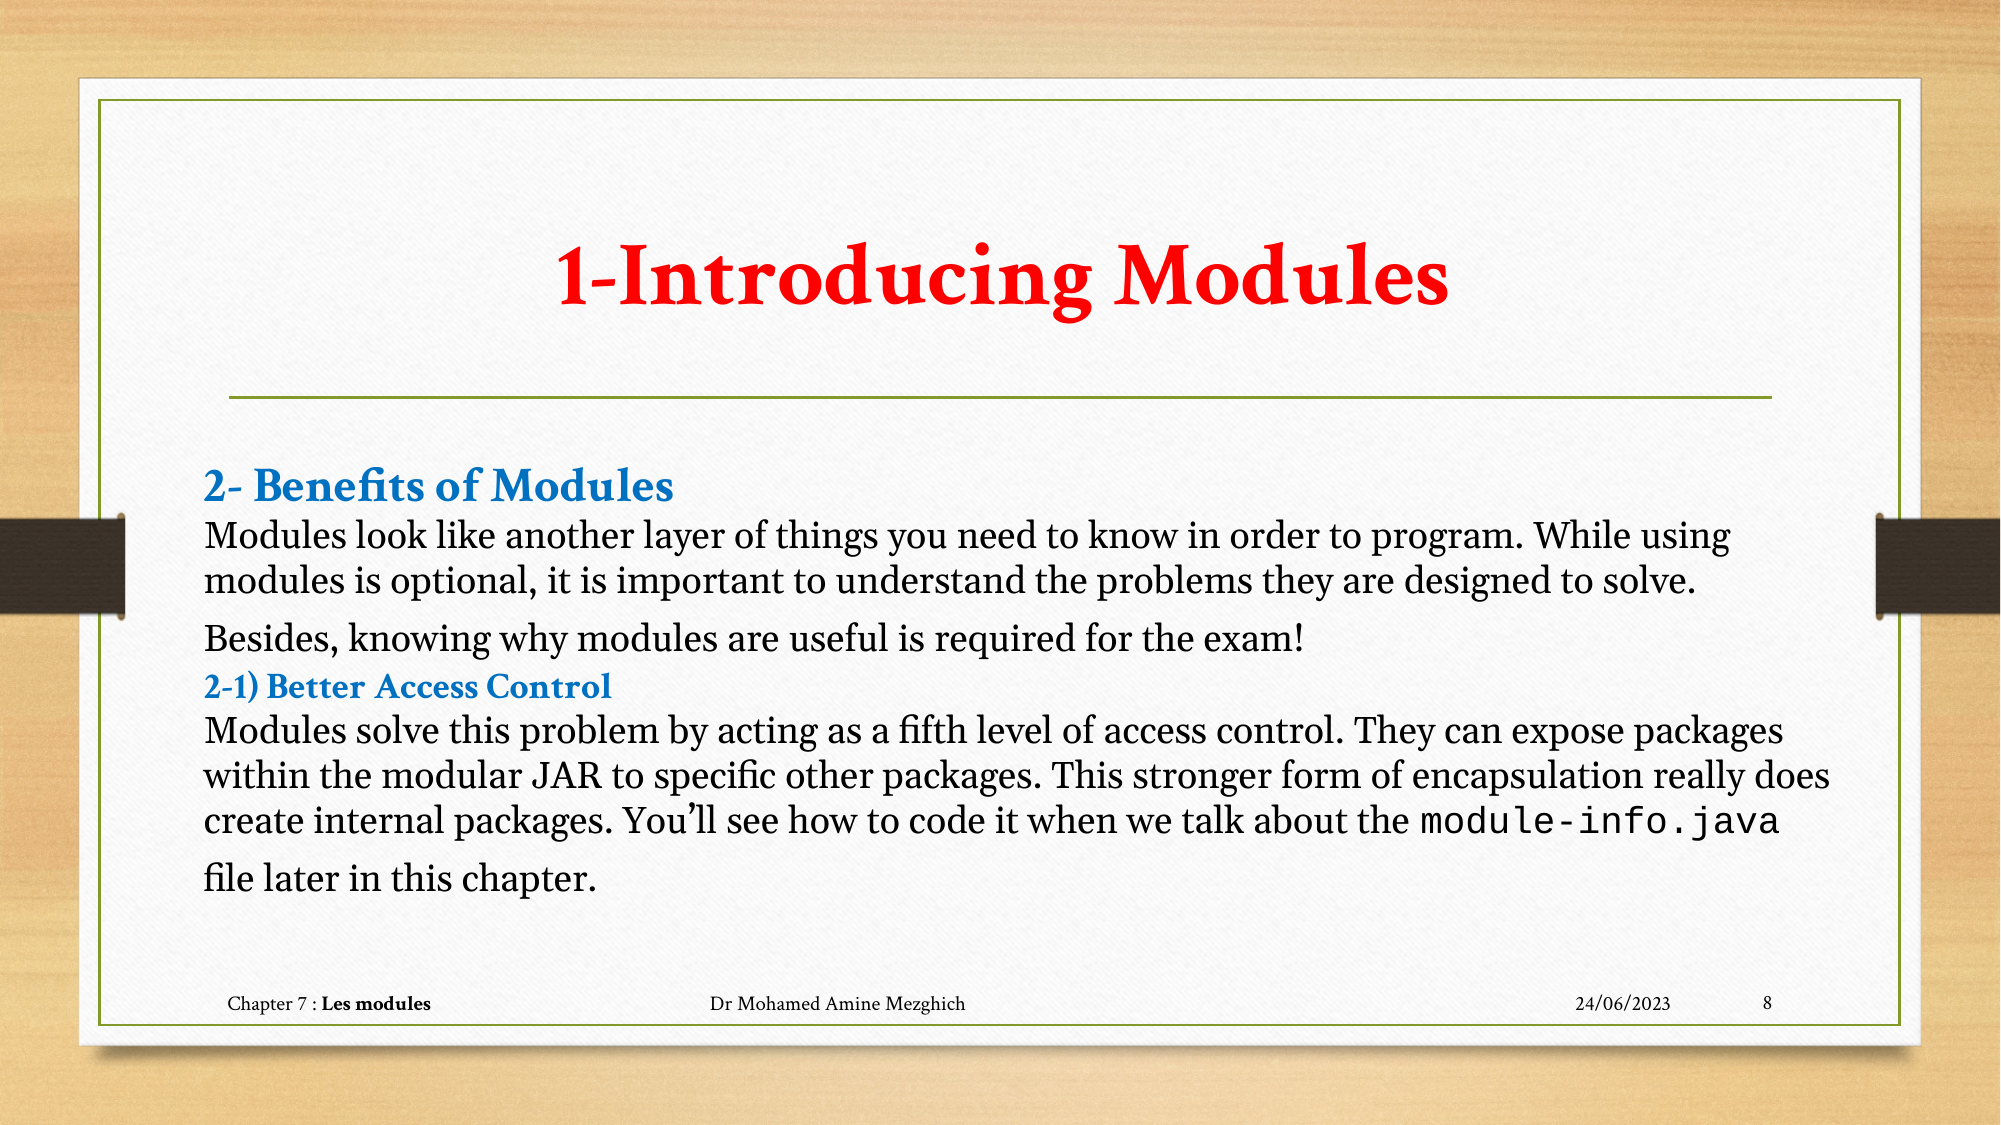

# 1-Introducing Modules

2- Benefits of Modules
Modules look like another layer of things you need to know in order to program. While using modules is optional, it is important to understand the problems they are designed to solve. Besides, knowing why modules are useful is required for the exam!
2-1) Better Access Control
Modules solve this problem by acting as a fifth level of access control. They can expose packages within the modular JAR to specific other packages. This stronger form of encapsulation really does create internal packages. You’ll see how to code it when we talk about the module-info.java file later in this chapter.

Chapter 7 : Les modules                                                            Dr Mohamed Amine Mezghich
24/06/2023
8